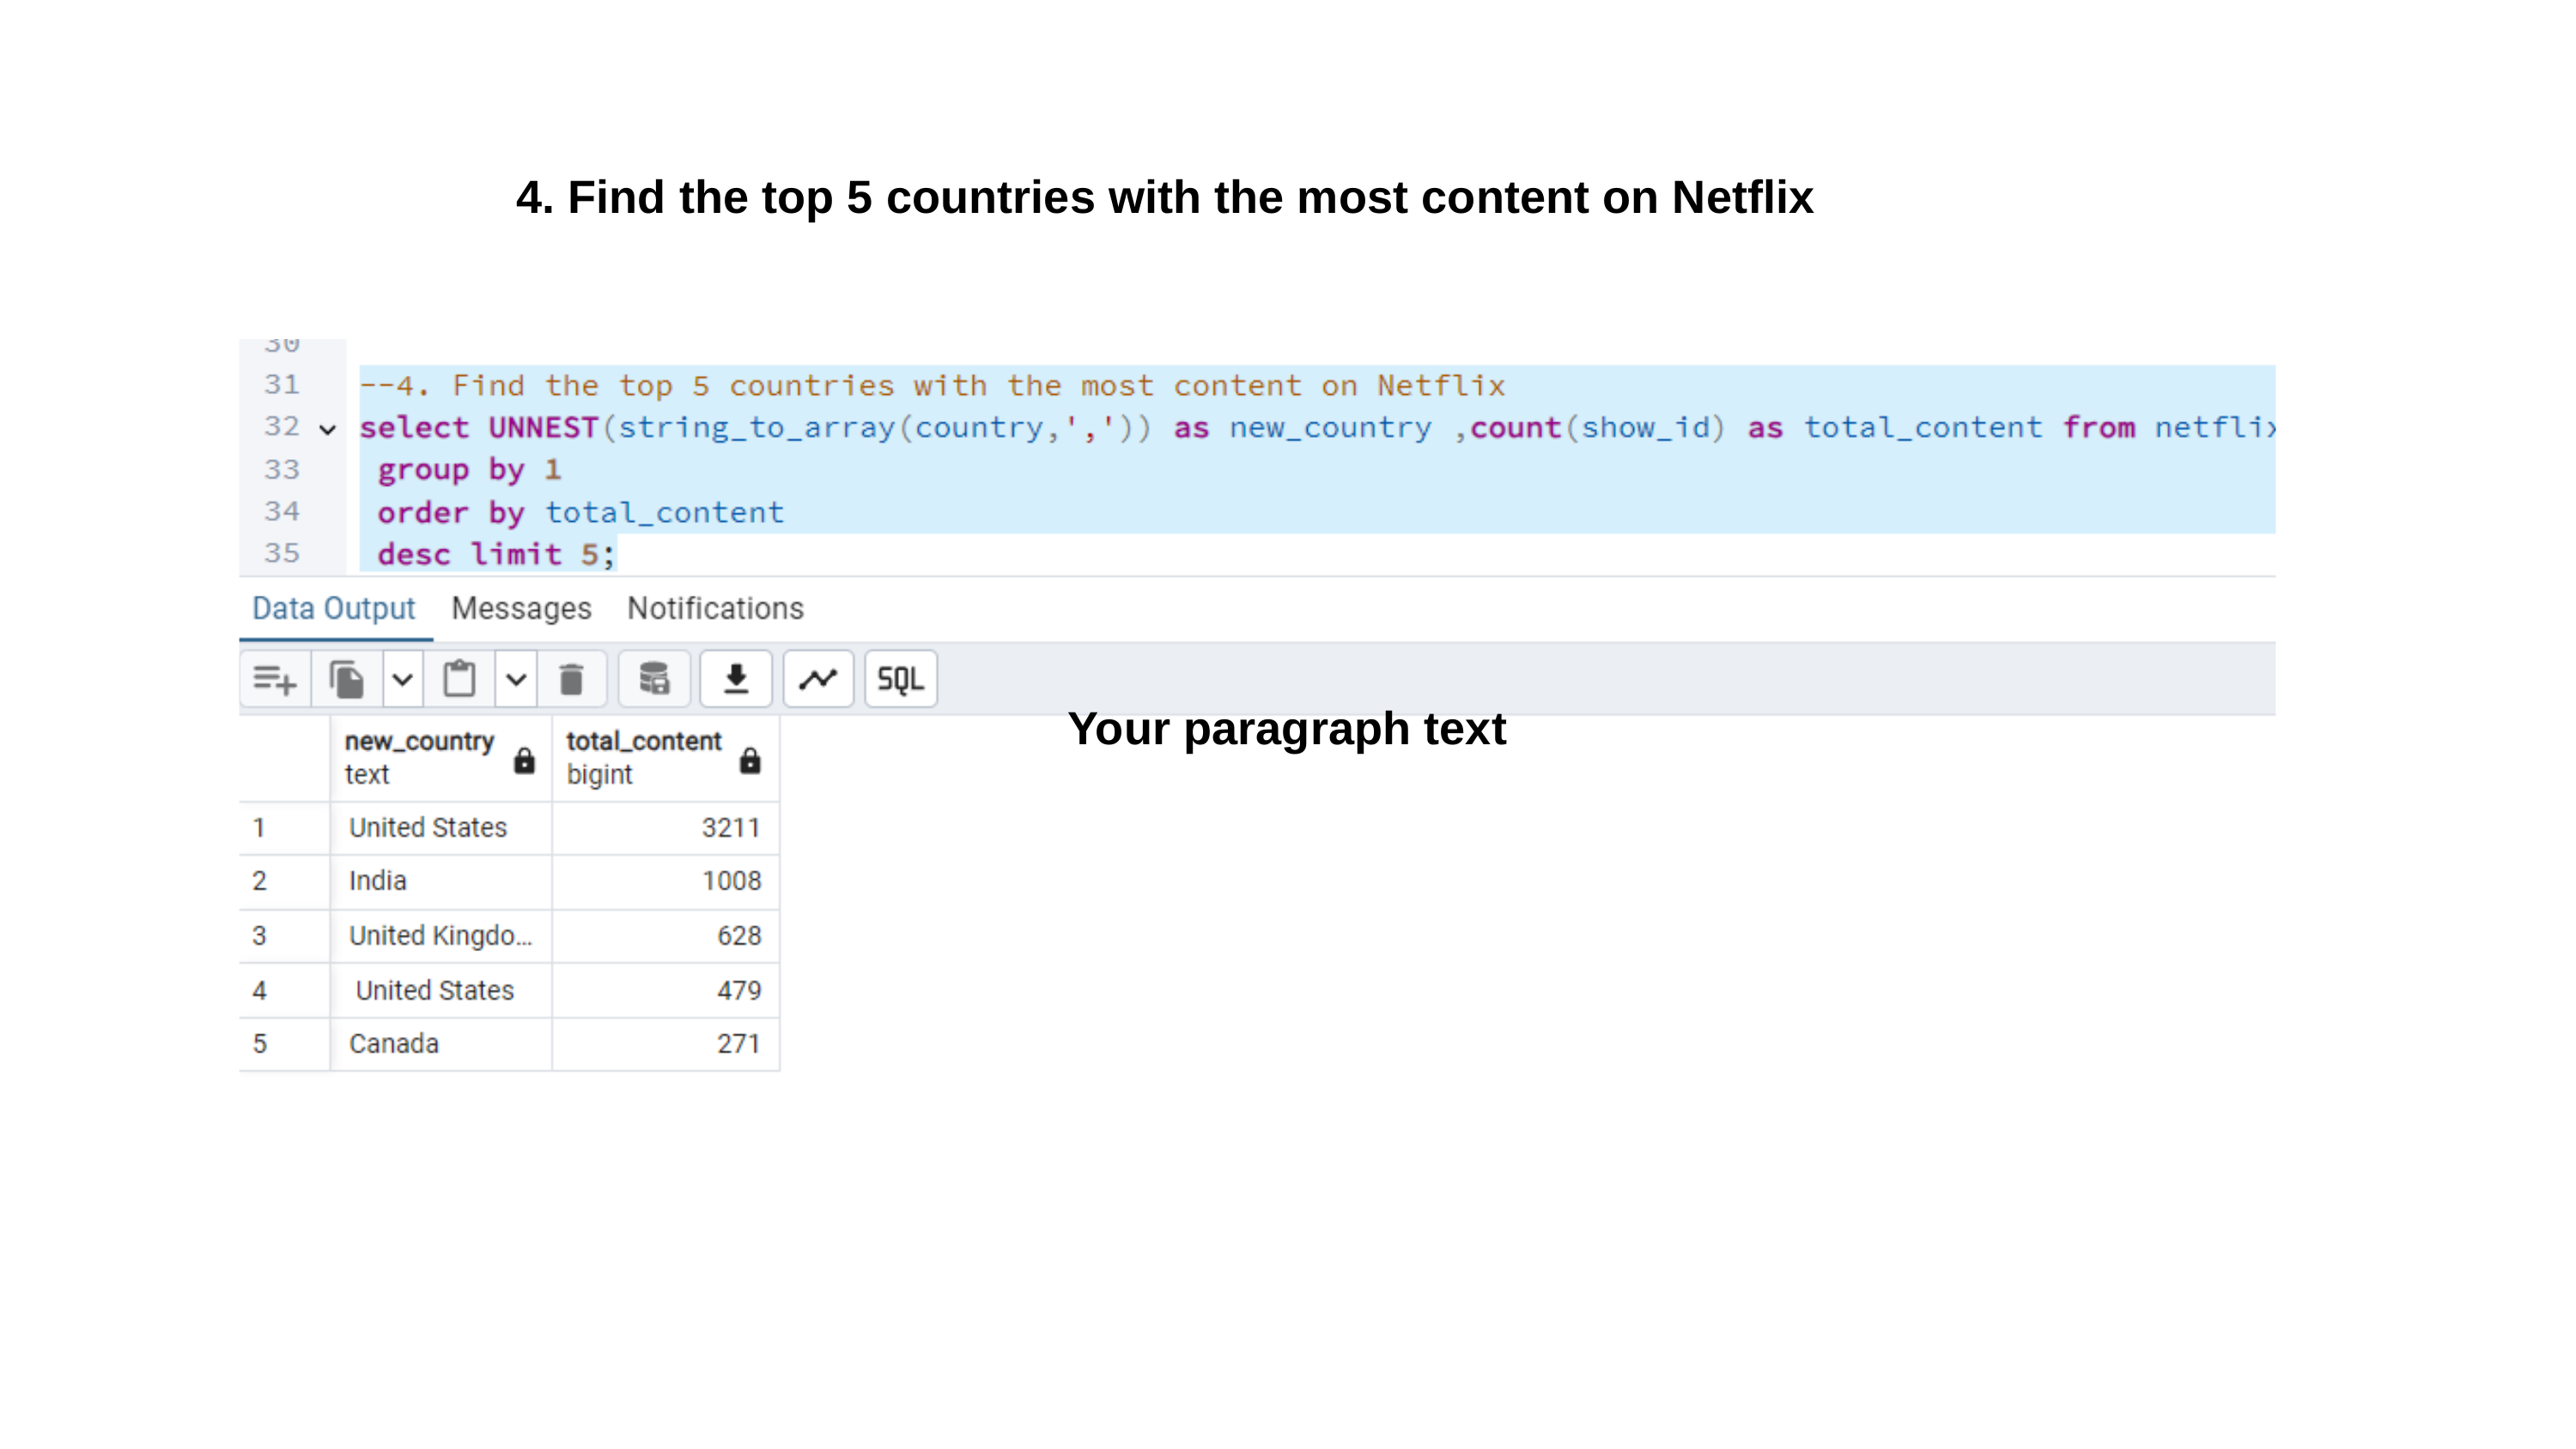

4. Find the top 5 countries with the most content on Netflix

Your paragraph text